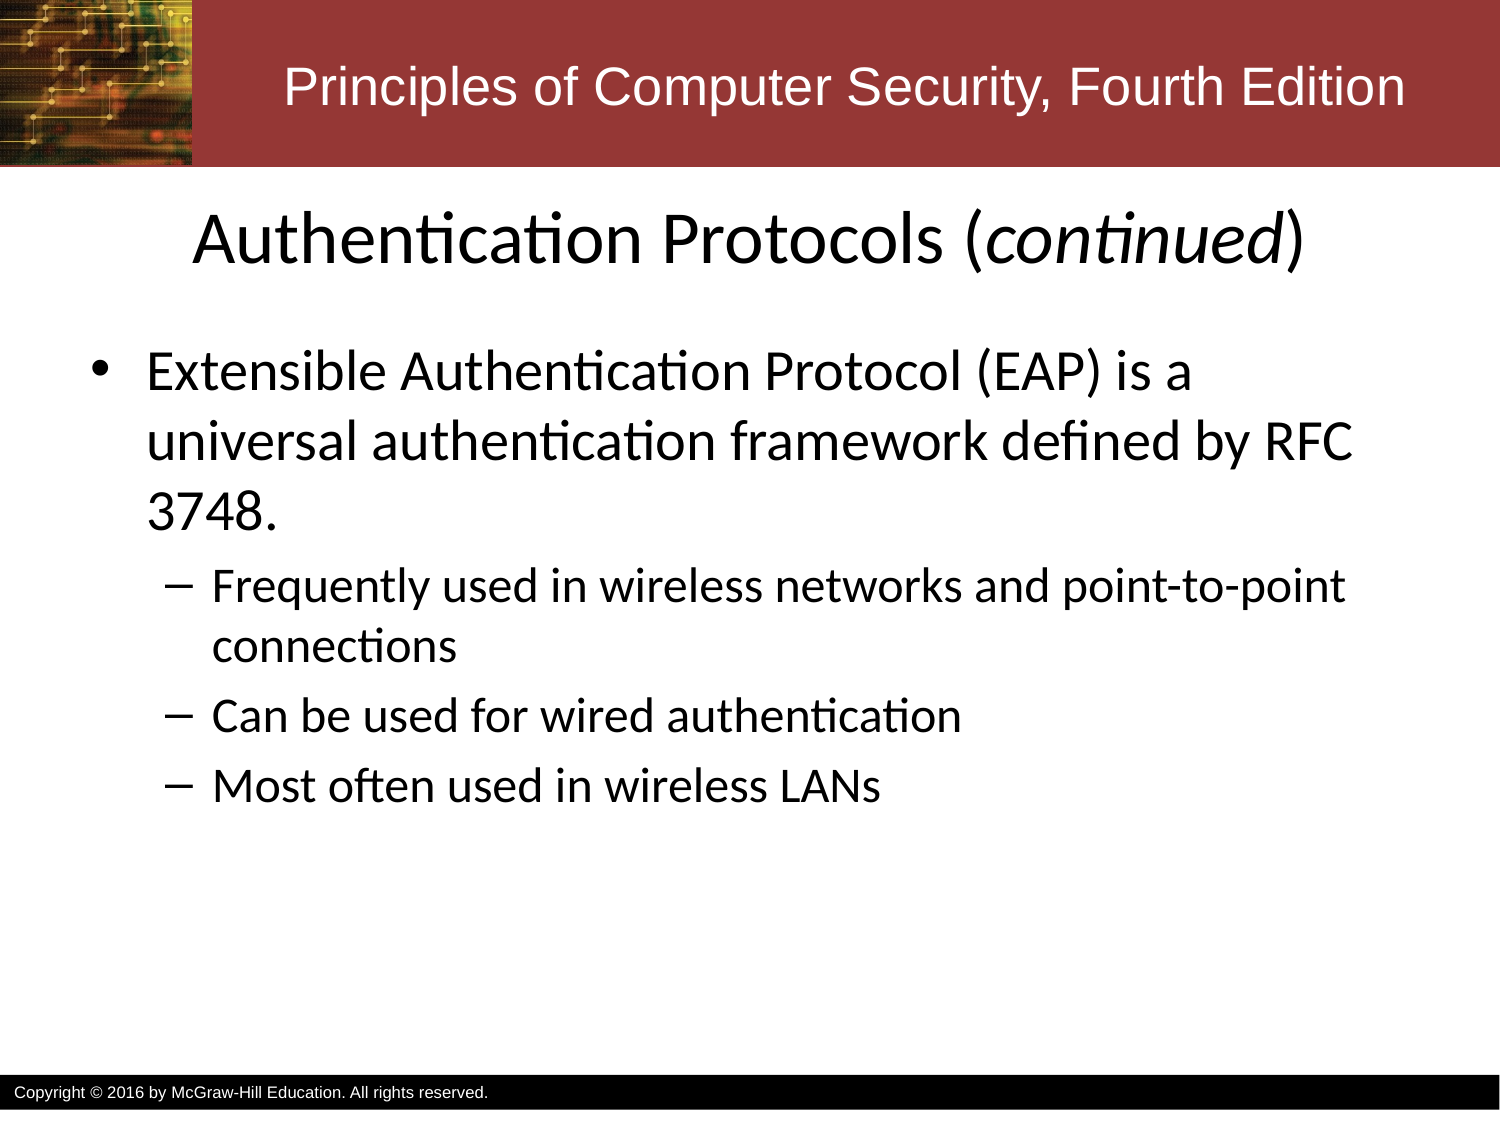

# Authentication Protocols (continued)
Extensible Authentication Protocol (EAP) is a universal authentication framework defined by RFC 3748.
Frequently used in wireless networks and point-to-point connections
Can be used for wired authentication
Most often used in wireless LANs